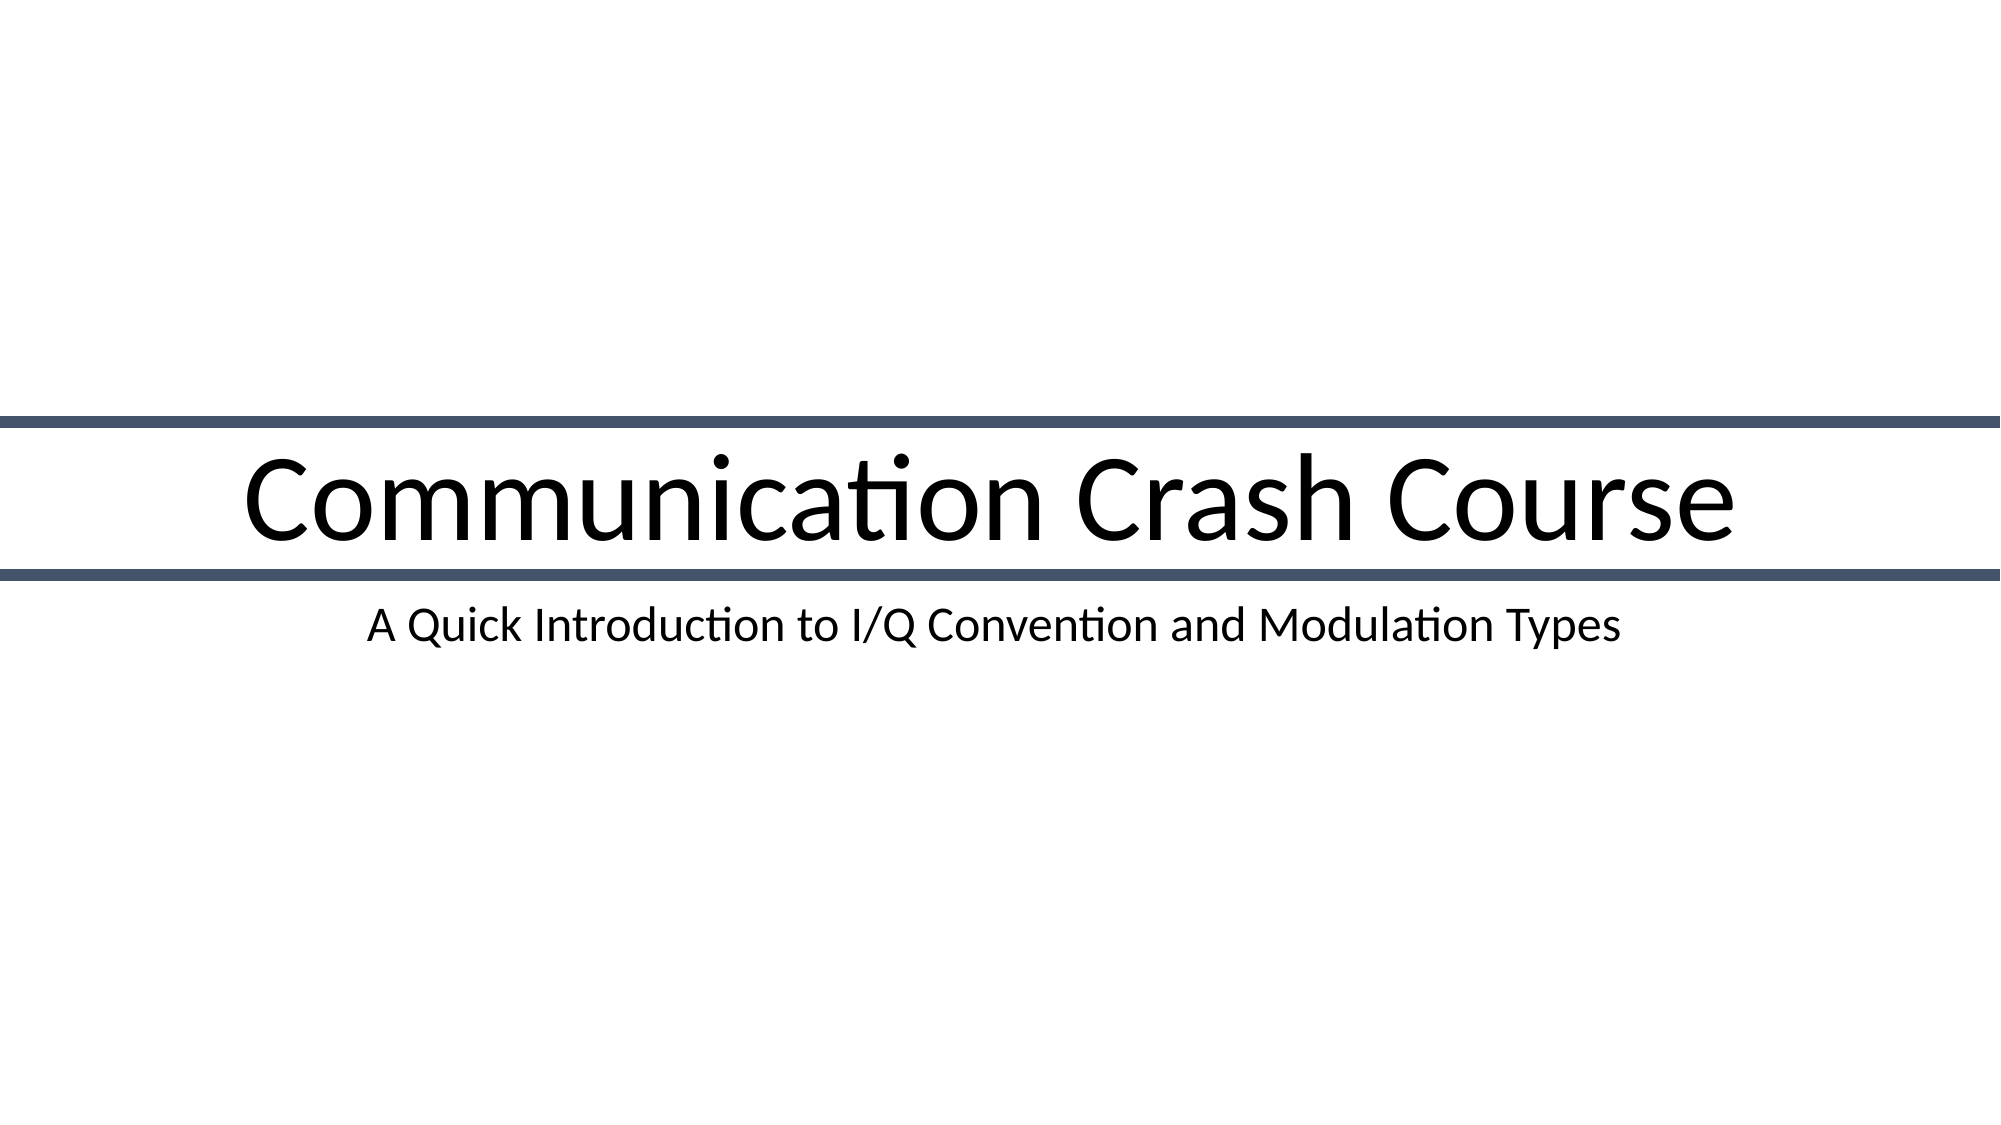

# Communication Crash Course

A Quick Introduction to I/Q Convention and Modulation Types